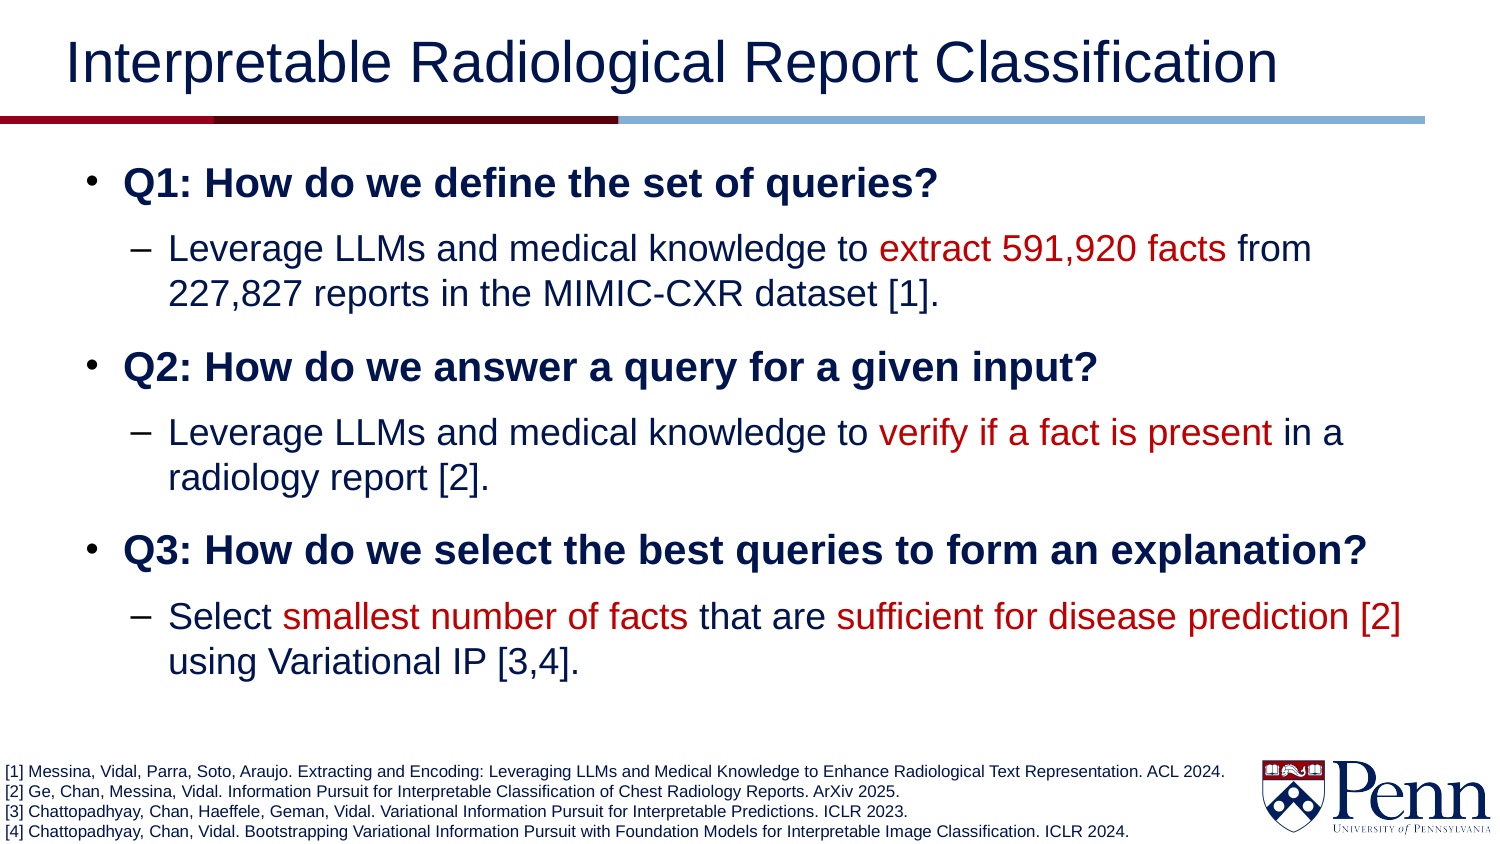

# Interpretable Radiological Report Classification
Q1: How do we define the set of queries?
Leverage LLMs and medical knowledge to extract 591,920 facts from 227,827 reports in the MIMIC-CXR dataset [1].
Q2: How do we answer a query for a given input?
Leverage LLMs and medical knowledge to verify if a fact is present in a radiology report [2].
Q3: How do we select the best queries to form an explanation?
Select smallest number of facts that are sufficient for disease prediction [2] using Variational IP [3,4].
[1] Messina, Vidal, Parra, Soto, Araujo. Extracting and Encoding: Leveraging LLMs and Medical Knowledge to Enhance Radiological Text Representation. ACL 2024.
[2] Ge, Chan, Messina, Vidal. Information Pursuit for Interpretable Classification of Chest Radiology Reports. ArXiv 2025.
[3] Chattopadhyay, Chan, Haeffele, Geman, Vidal. Variational Information Pursuit for Interpretable Predictions. ICLR 2023.
[4] Chattopadhyay, Chan, Vidal. Bootstrapping Variational Information Pursuit with Foundation Models for Interpretable Image Classification. ICLR 2024.